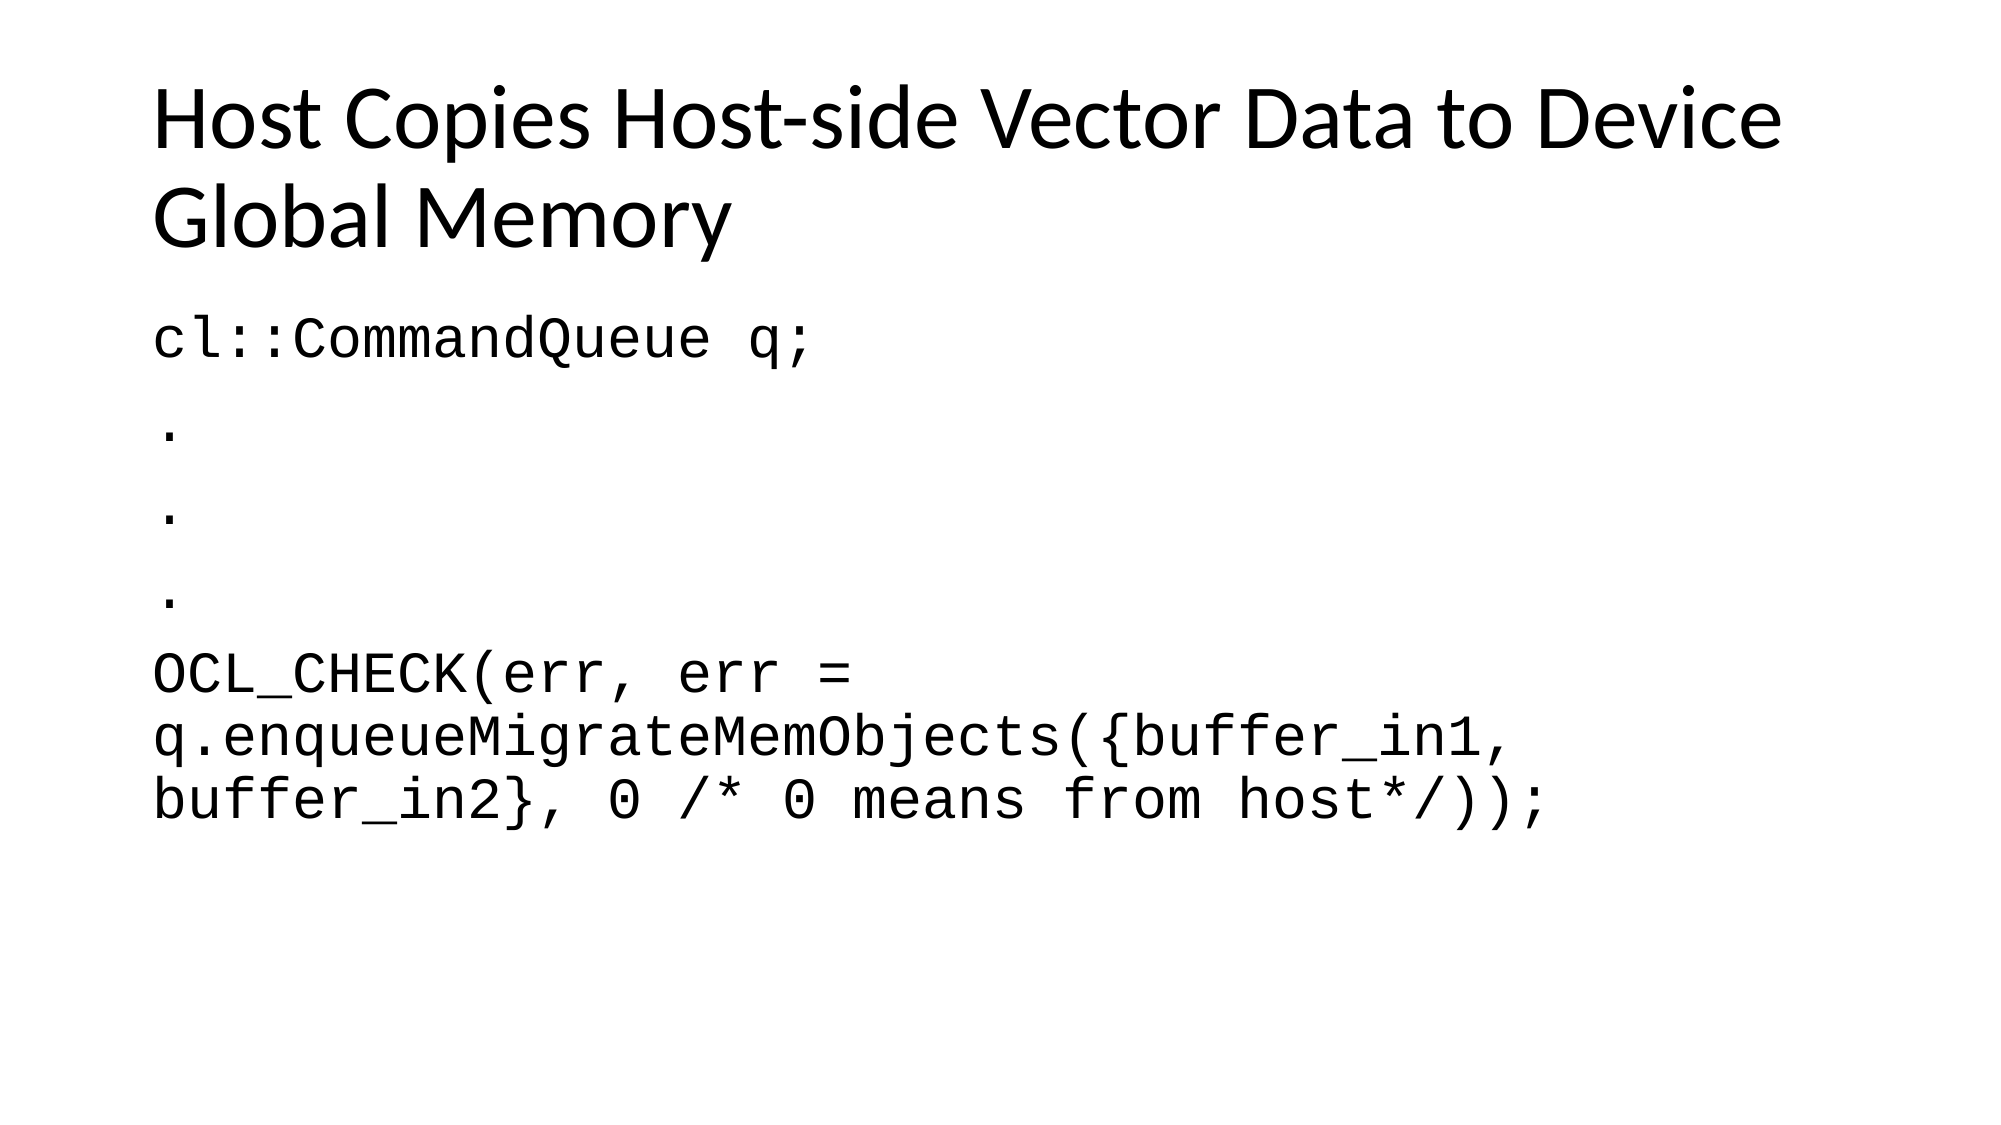

# Host Copies Host-side Vector Data to Device Global Memory
cl::CommandQueue q;
.
.
.
OCL_CHECK(err, err = q.enqueueMigrateMemObjects({buffer_in1, buffer_in2}, 0 /* 0 means from host*/));